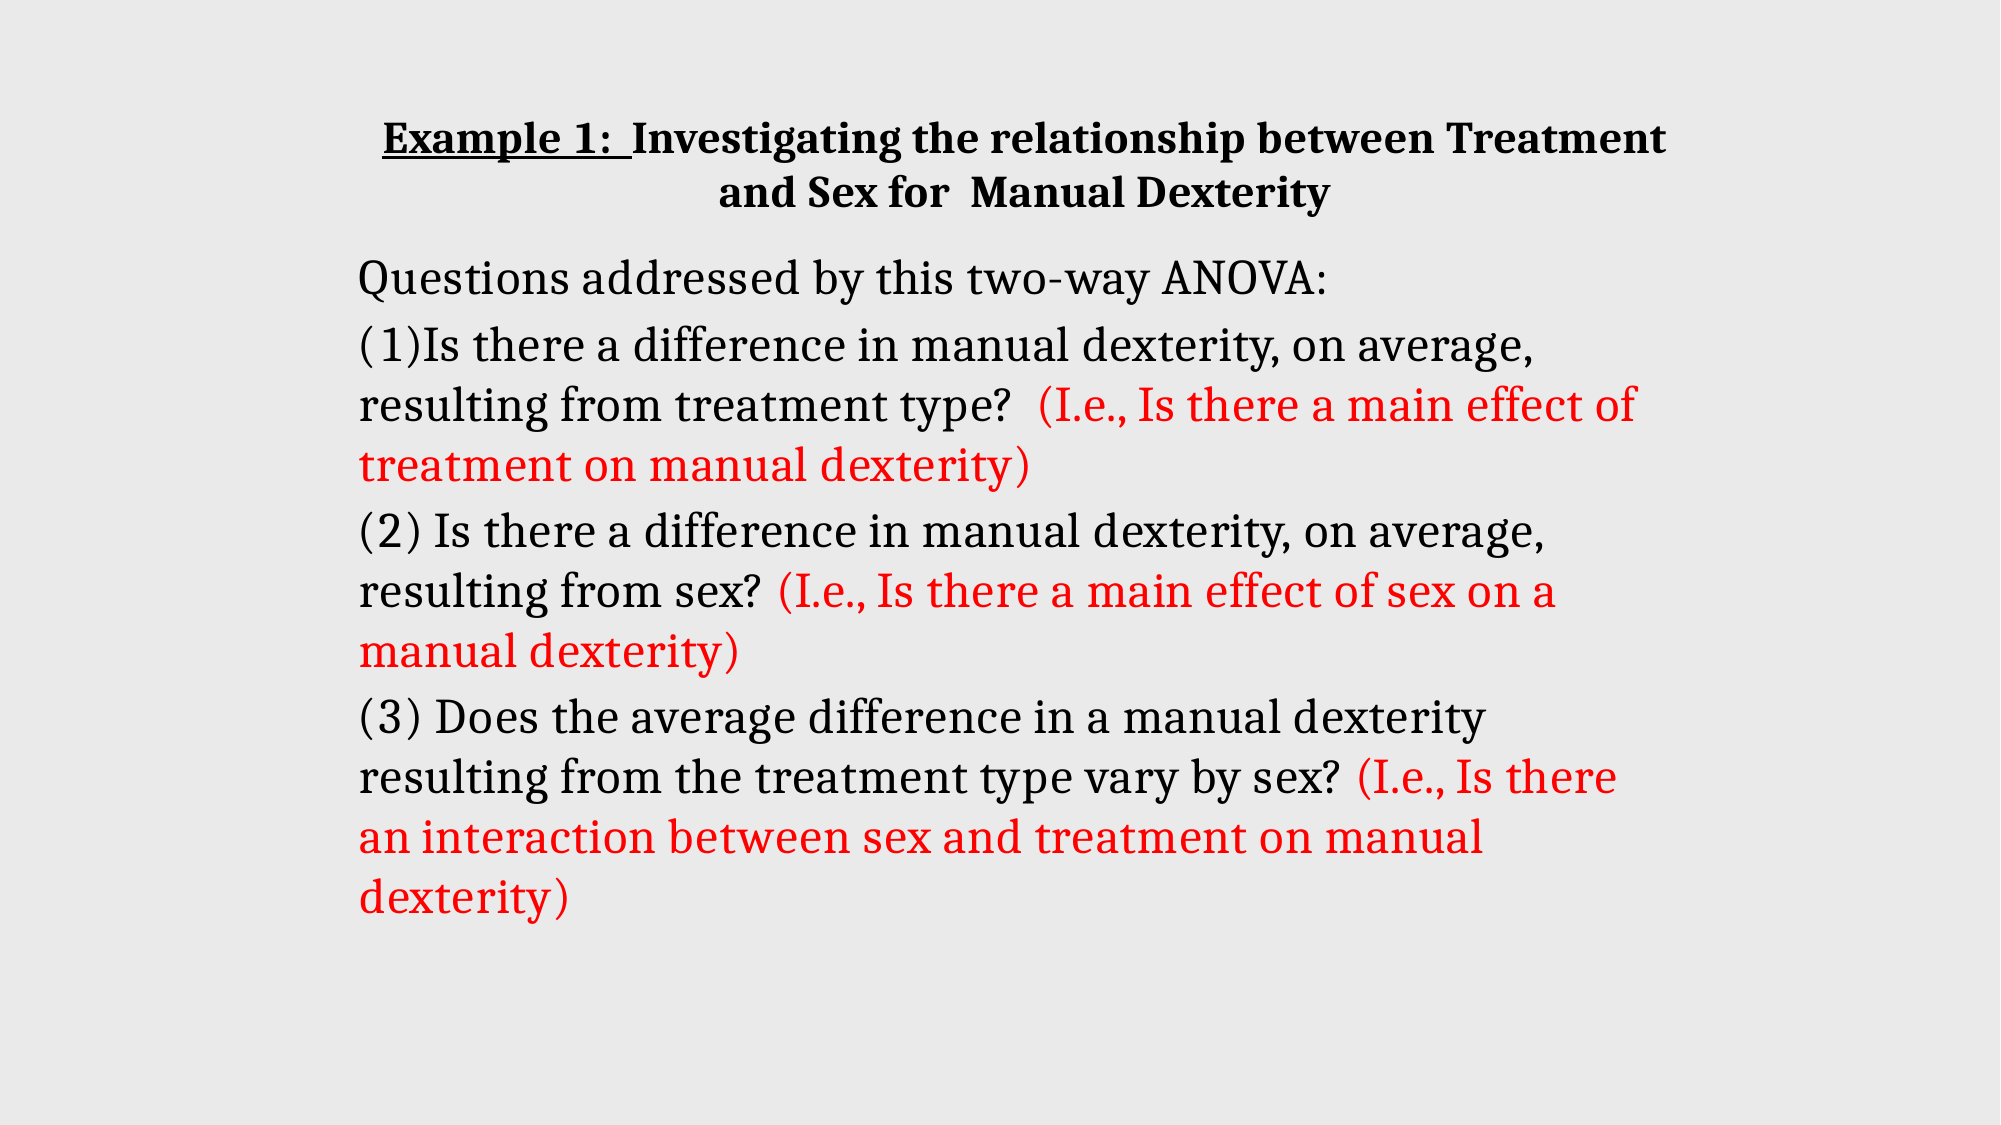

Example 1:  Investigating the relationship between Treatment and Sex for  Manual Dexterity
Questions addressed by this two-way ANOVA:
Is there a difference in manual dexterity, on average, resulting from treatment type?  (I.e., Is there a main effect of treatment on manual dexterity)
(2) Is there a difference in manual dexterity, on average, resulting from sex? (I.e., Is there a main effect of sex on a manual dexterity)
(3) Does the average difference in a manual dexterity resulting from the treatment type vary by sex? (I.e., Is there an interaction between sex and treatment on manual dexterity)